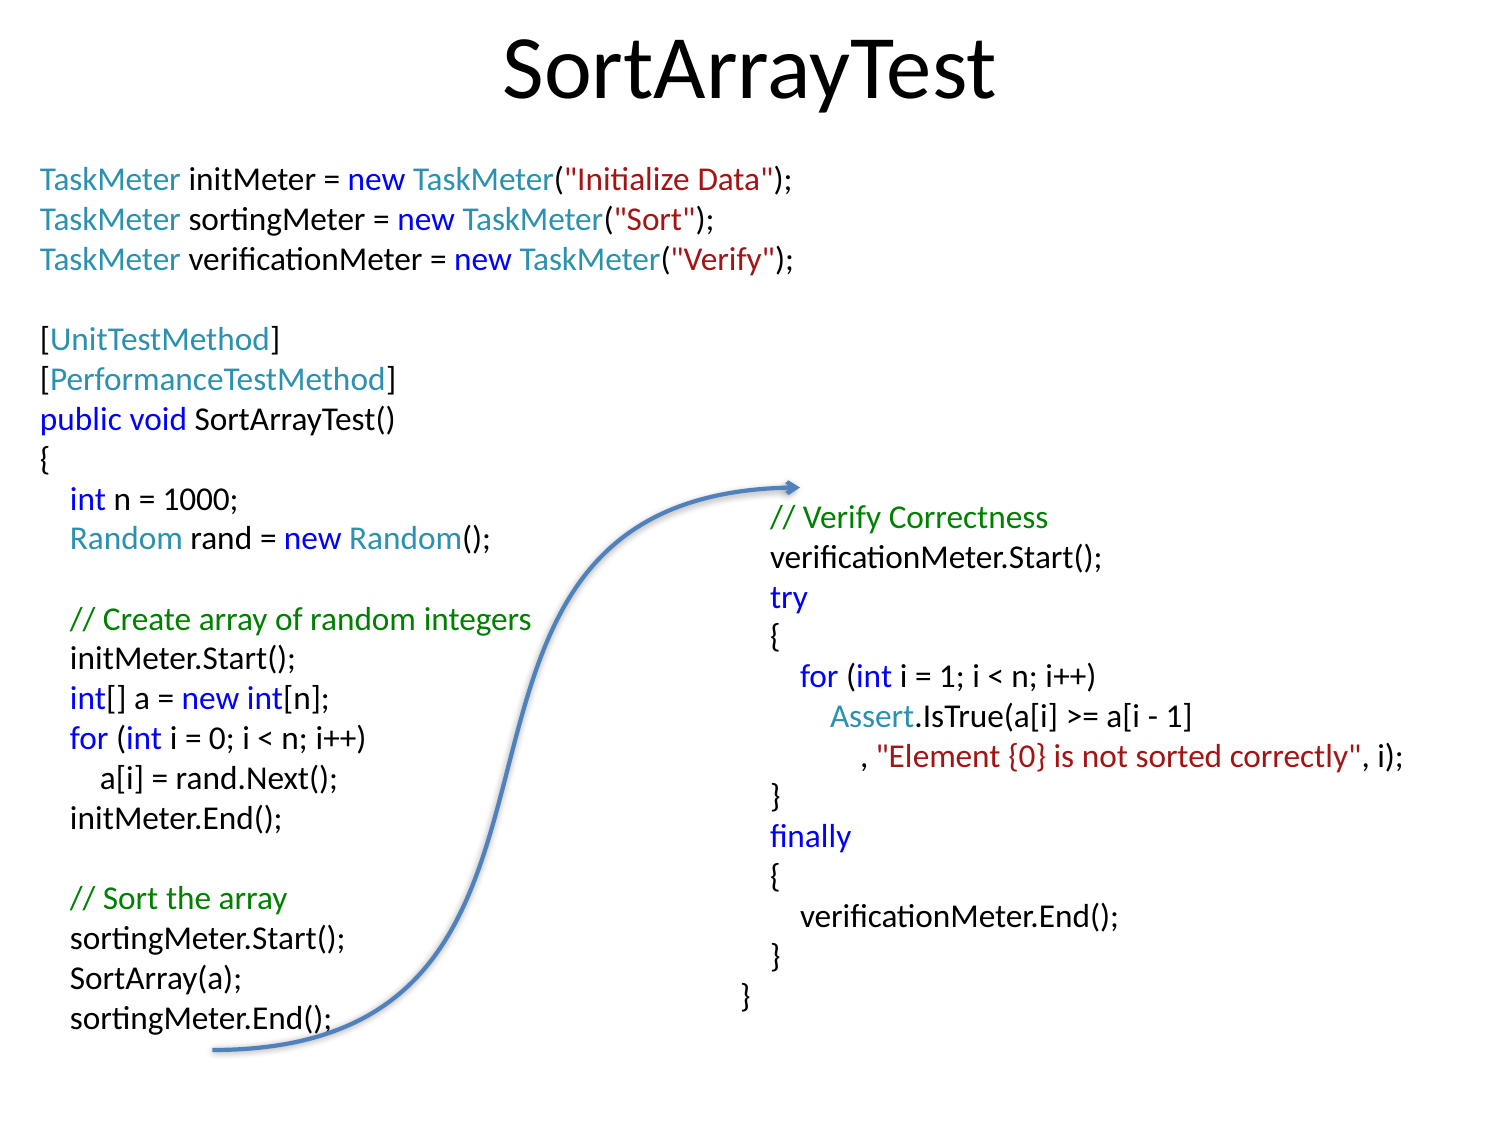

# SortArrayTest
TaskMeter initMeter = new TaskMeter("Initialize Data");
TaskMeter sortingMeter = new TaskMeter("Sort");
TaskMeter verificationMeter = new TaskMeter("Verify");
[UnitTestMethod]
[PerformanceTestMethod]
public void SortArrayTest()
{
    int n = 1000;
    Random rand = new Random();
    // Create array of random integers
    initMeter.Start();
    int[] a = new int[n];
    for (int i = 0; i < n; i++)
        a[i] = rand.Next();
    initMeter.End();
    // Sort the array
    sortingMeter.Start();
    SortArray(a);
    sortingMeter.End();
    // Verify Correctness
    verificationMeter.Start();
    try
    {
        for (int i = 1; i < n; i++)
            Assert.IsTrue(a[i] >= a[i - 1]
                , "Element {0} is not sorted correctly", i);
    }
    finally
    {
        verificationMeter.End();
    }
}